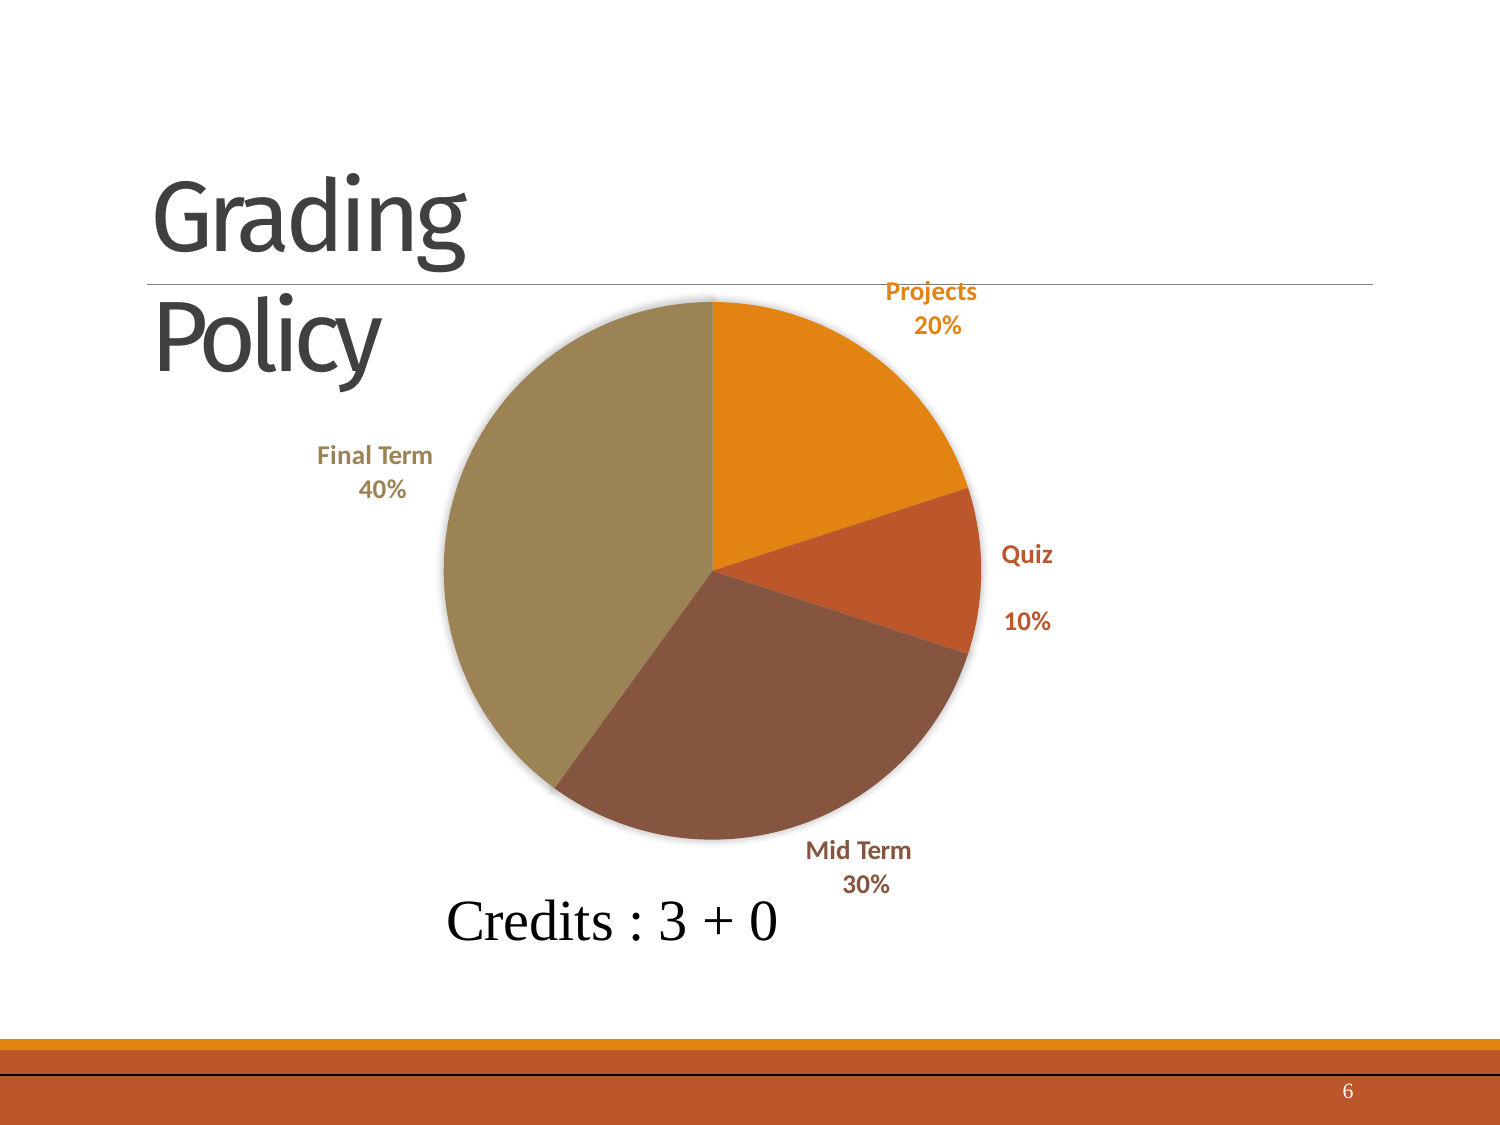

# Grading Policy
Projects  20%

Final Term  40%
Quiz  10%
Mid Term  30%
Credits : 3 + 0

6